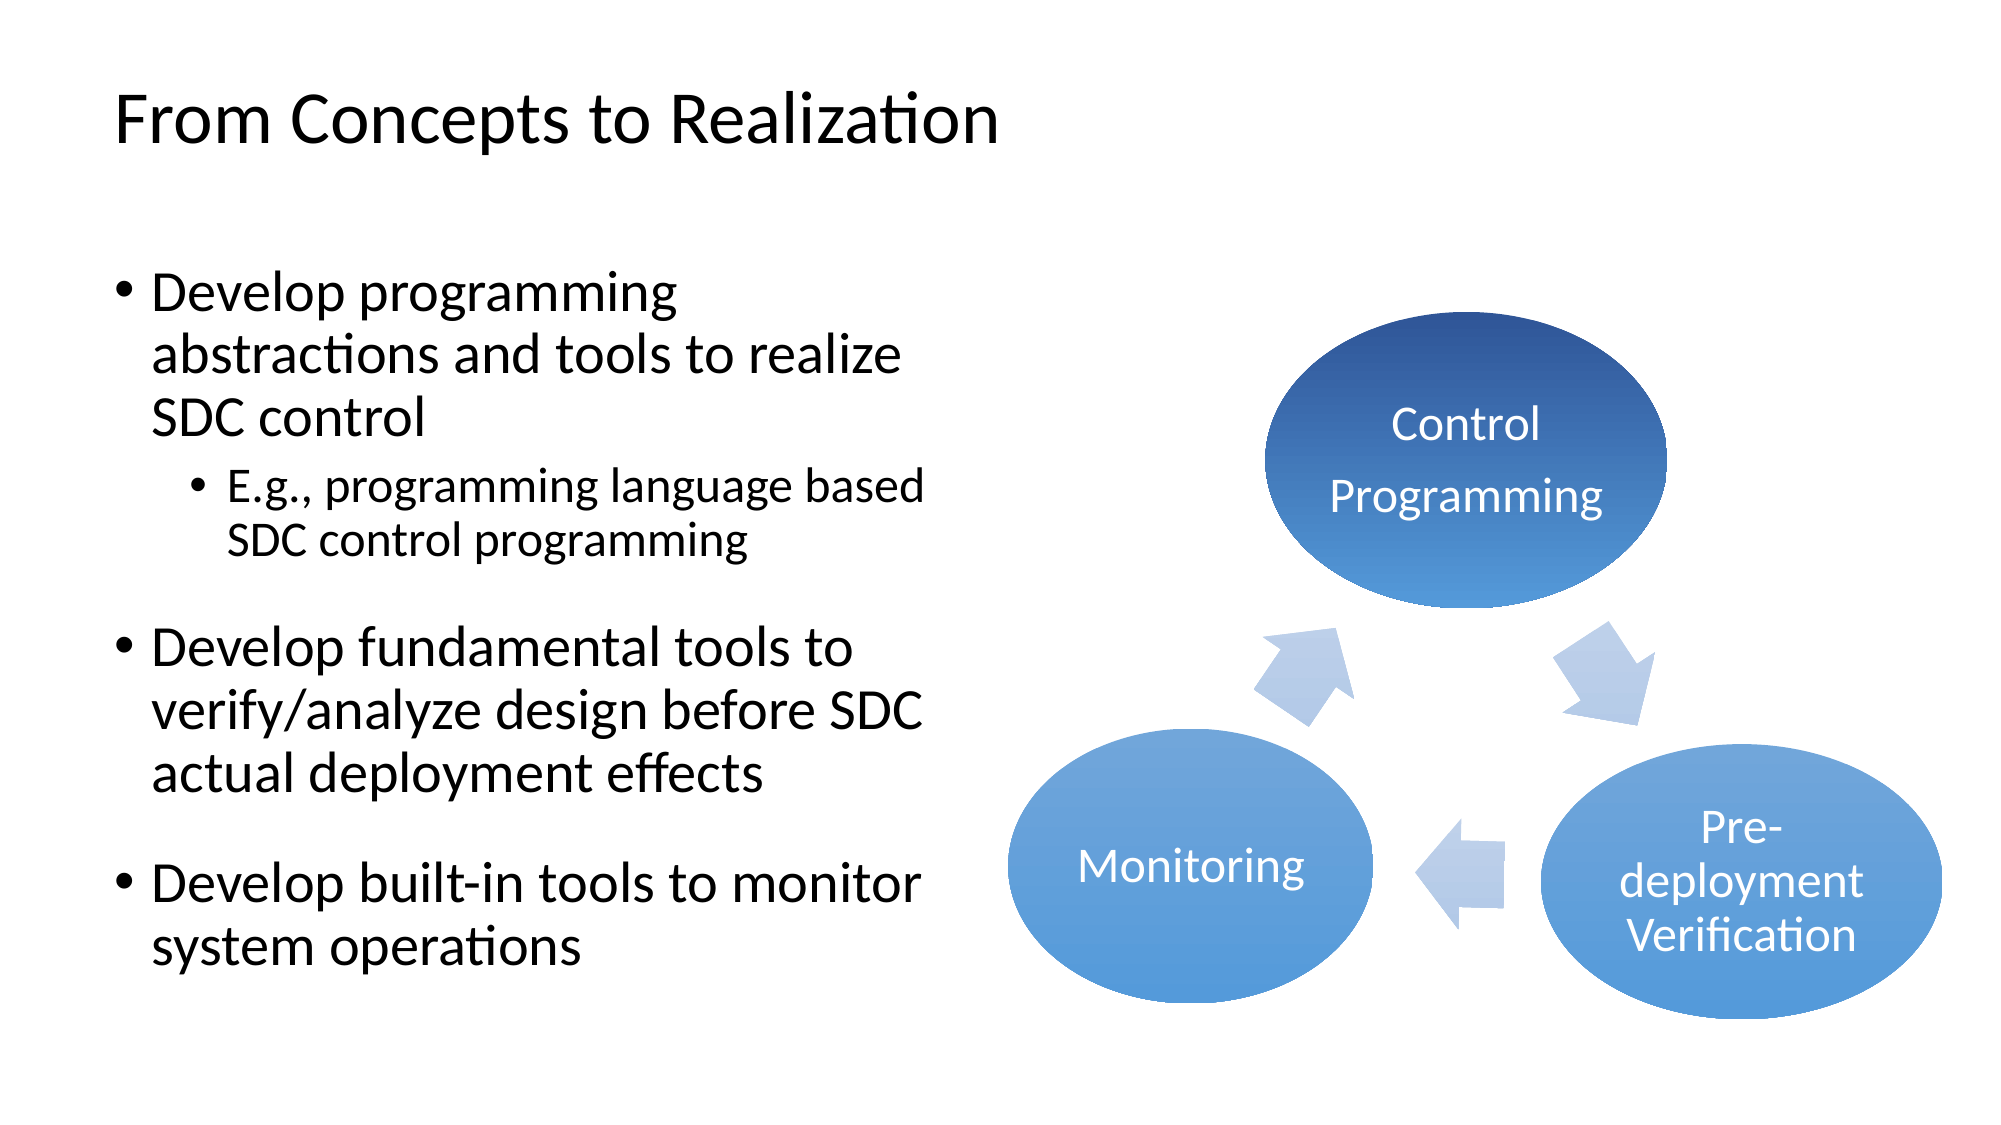

# From Concepts to Realization
Develop programming abstractions and tools to realize SDC control
E.g., programming language based SDC control programming
Control
Programming

Pre-deployment Verification

Monitoring

Develop fundamental tools to verify/analyze design before SDC actual deployment effects
Develop built-in tools to monitor system operations